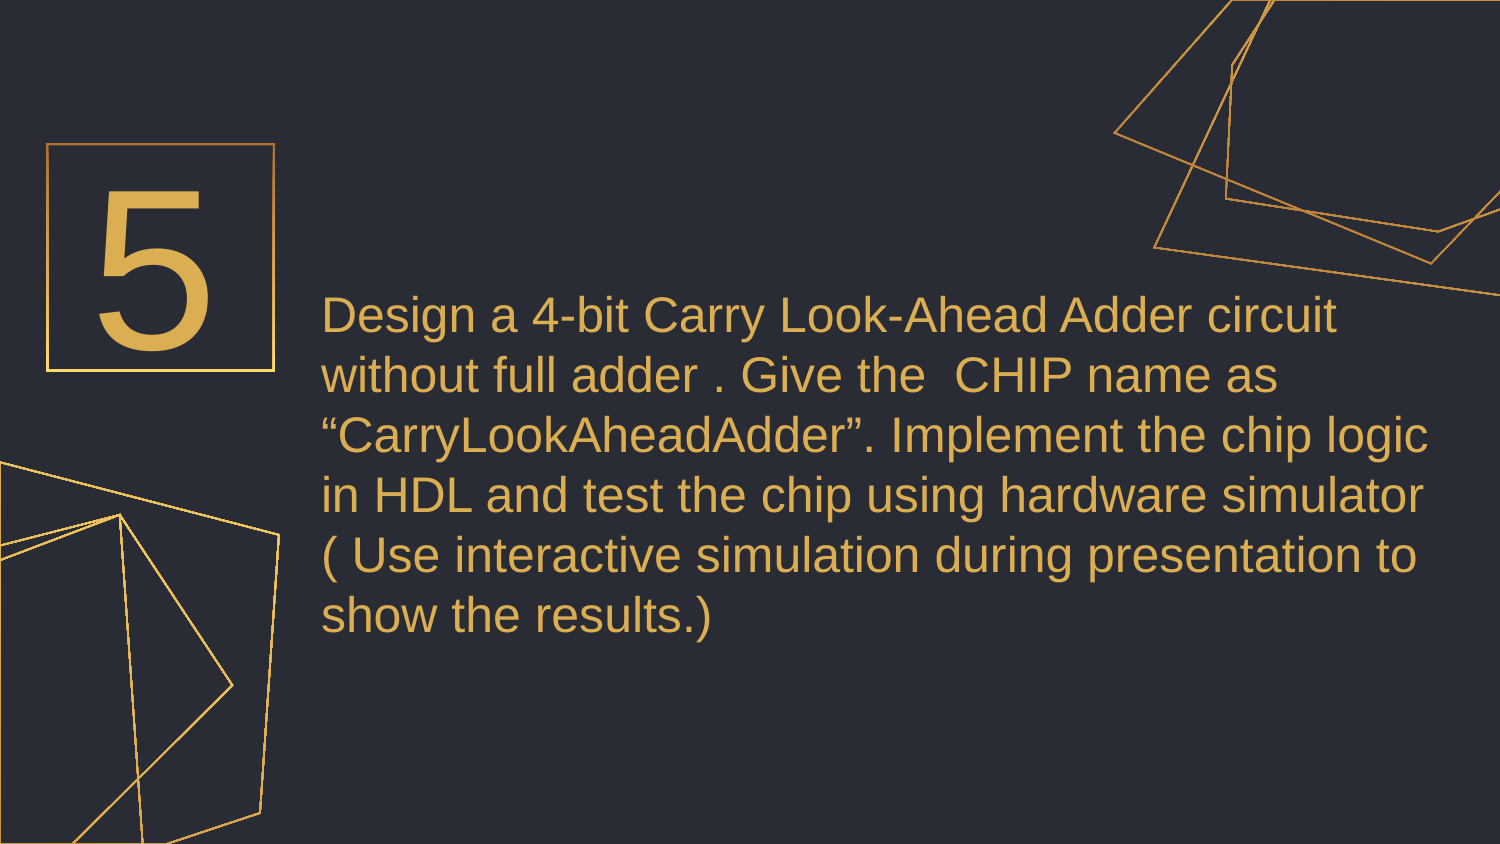

5
# Design a 4-bit Carry Look-Ahead Adder circuit without full adder . Give the  CHIP name as  “CarryLookAheadAdder”. Implement the chip logic in HDL and test the chip using hardware simulator ( Use interactive simulation during presentation to show the results.)